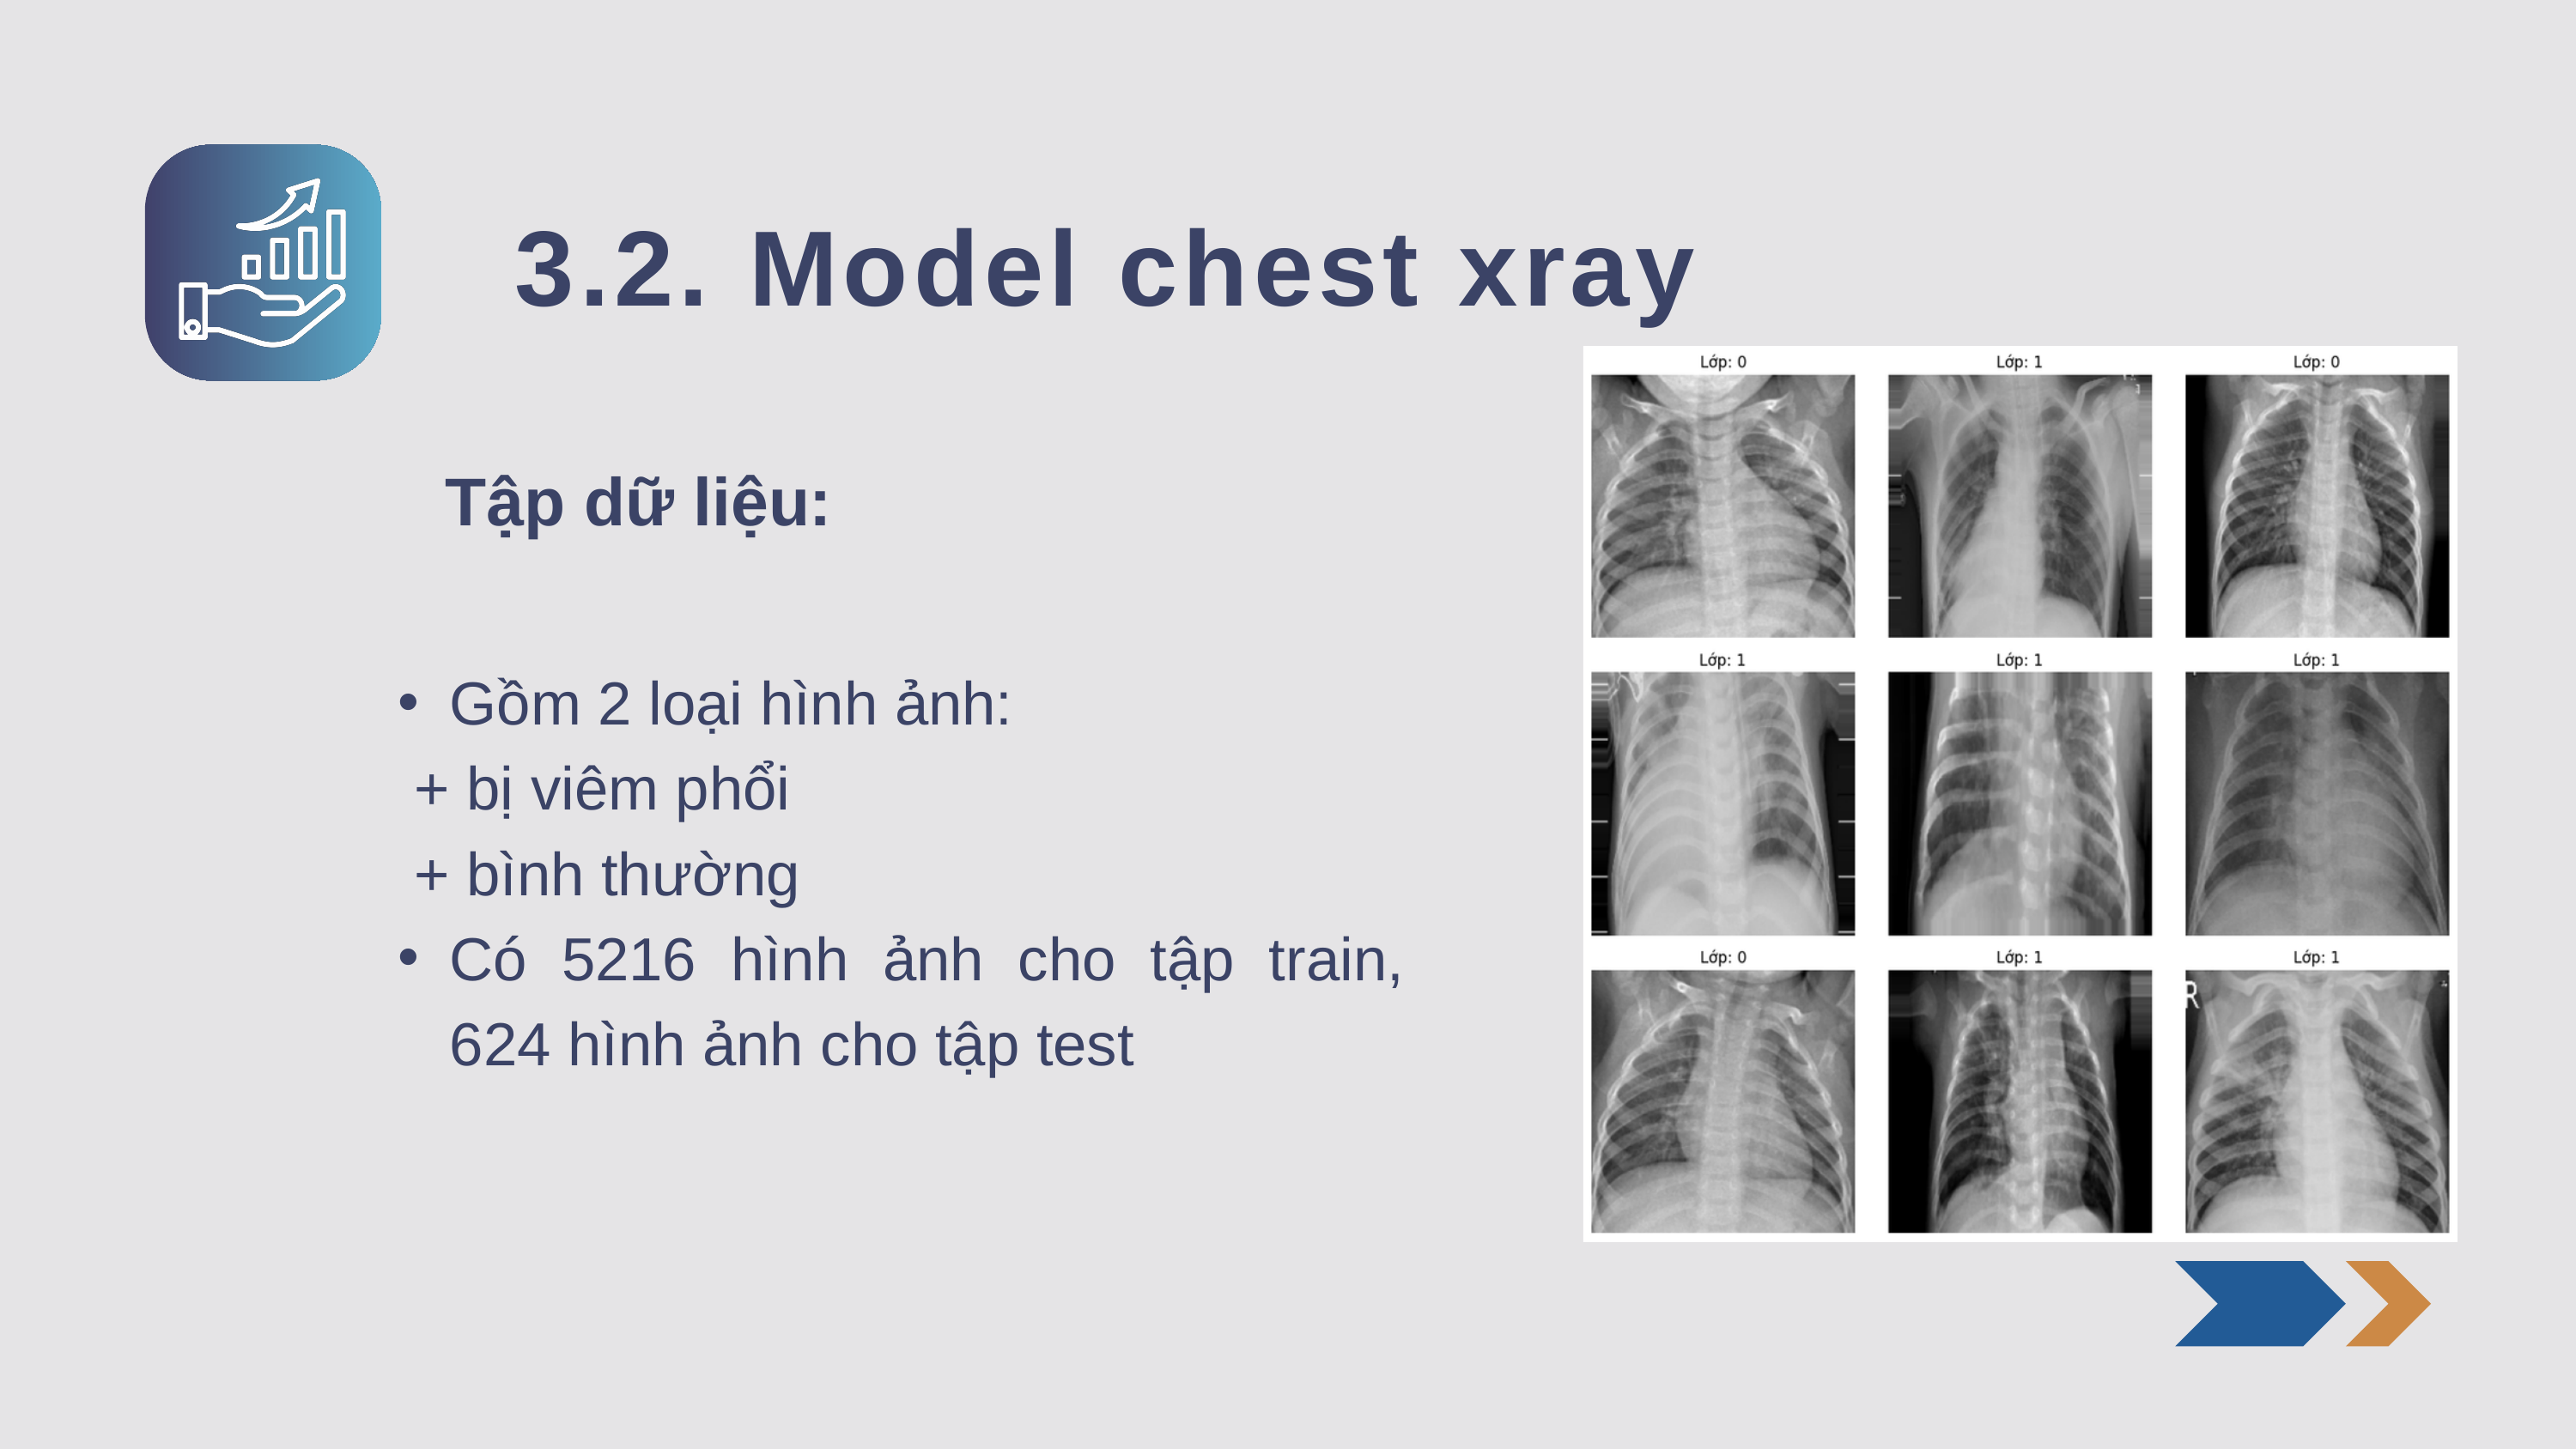

3.2. Model chest xray

Tập dữ liệu:
Gồm 2 loại hình ảnh:
    + bị viêm phổi
    + bình thường
Có 5216 hình ảnh cho tập train, 624 hình ảnh cho tập test